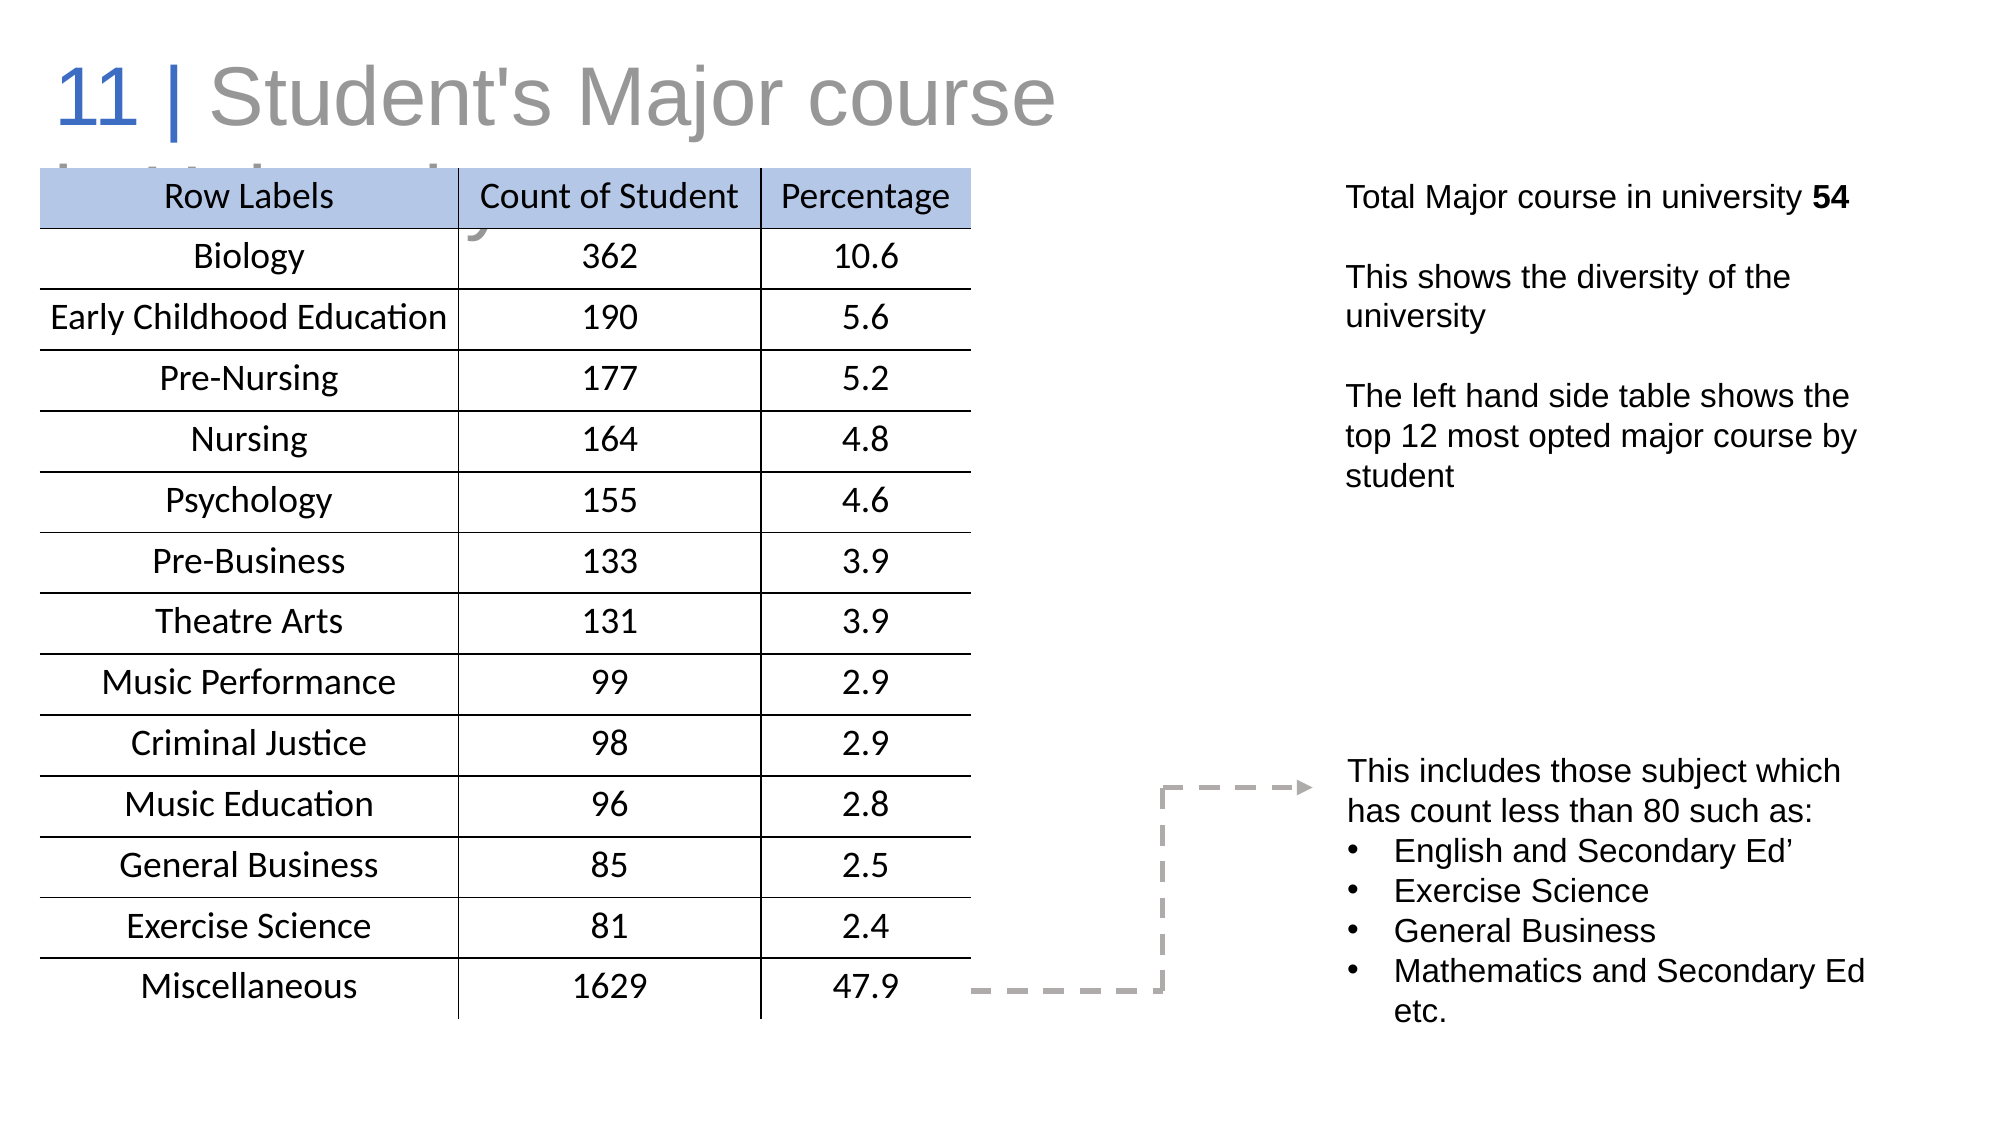

11 | Student's Major course in University

| Row Labels | Count of Student | Percentage |
| --- | --- | --- |
| Biology | 362 | 10.6 |
| Early Childhood Education | 190 | 5.6 |
| Pre-Nursing | 177 | 5.2 |
| Nursing | 164 | 4.8 |
| Psychology | 155 | 4.6 |
| Pre-Business | 133 | 3.9 |
| Theatre Arts | 131 | 3.9 |
| Music Performance | 99 | 2.9 |
| Criminal Justice | 98 | 2.9 |
| Music Education | 96 | 2.8 |
| General Business | 85 | 2.5 |
| Exercise Science | 81 | 2.4 |
| Miscellaneous | 1629 | 47.9 |
Total Major course in university 54

This shows the diversity of the university

The left hand side table shows the top 12 most opted major course by student

This includes those subject which has count less than 80 such as:
English and Secondary Ed’
Exercise Science
General Business
Mathematics and Secondary Ed etc.